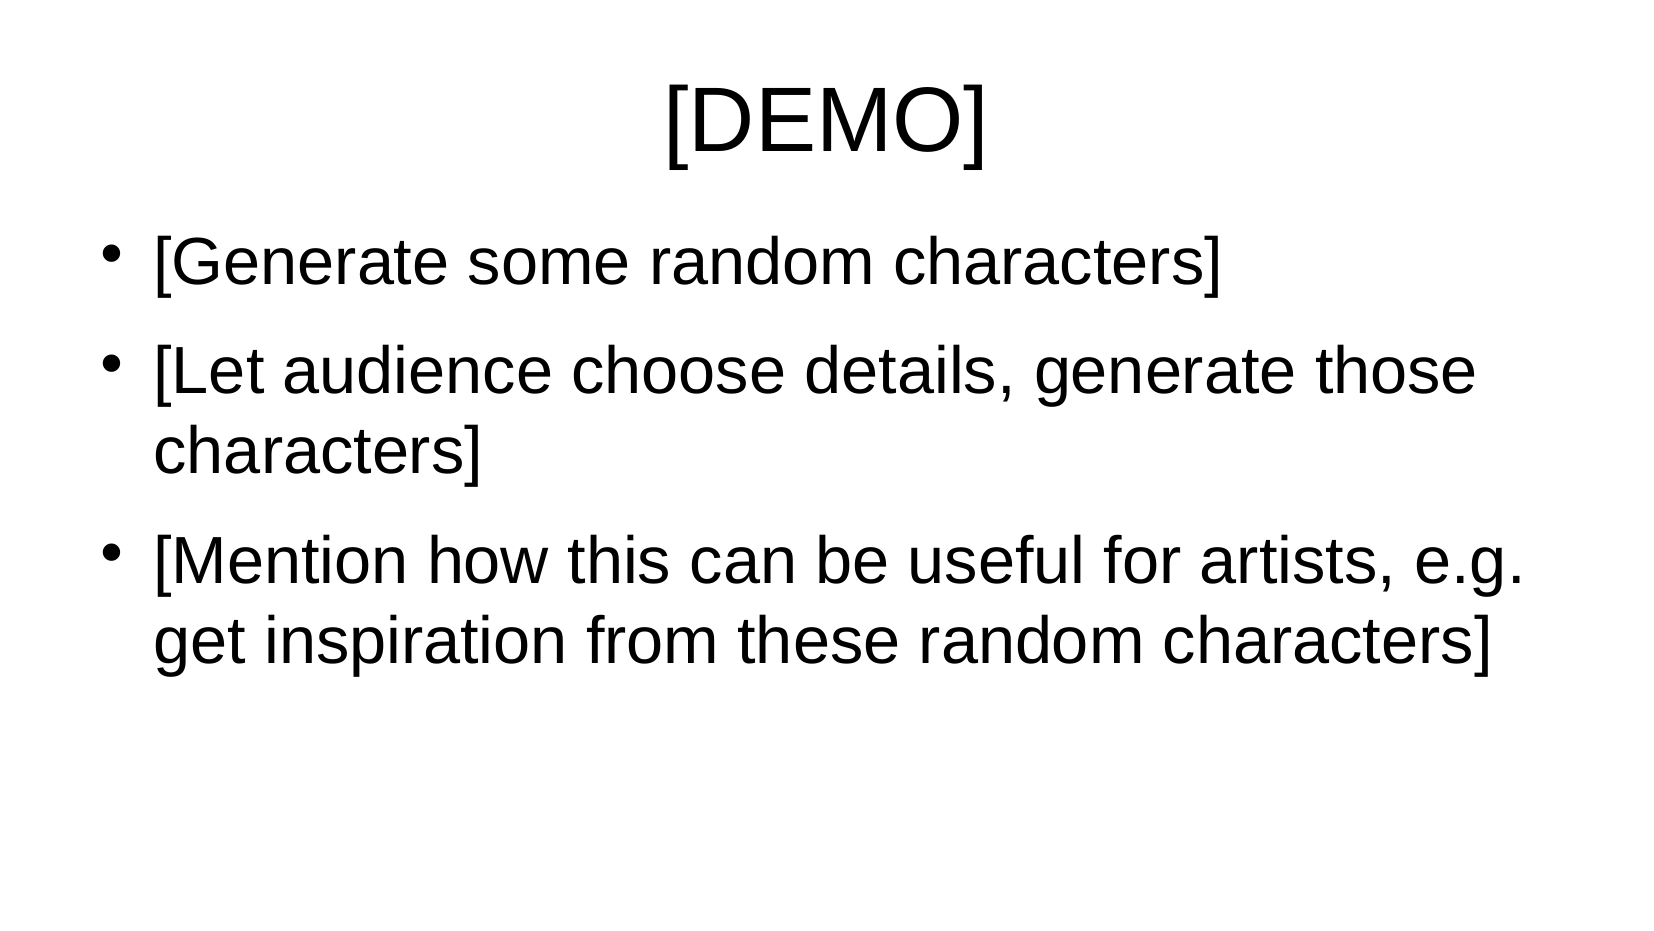

# [DEMO]
[Generate some random characters]
[Let audience choose details, generate those characters]
[Mention how this can be useful for artists, e.g. get inspiration from these random characters]